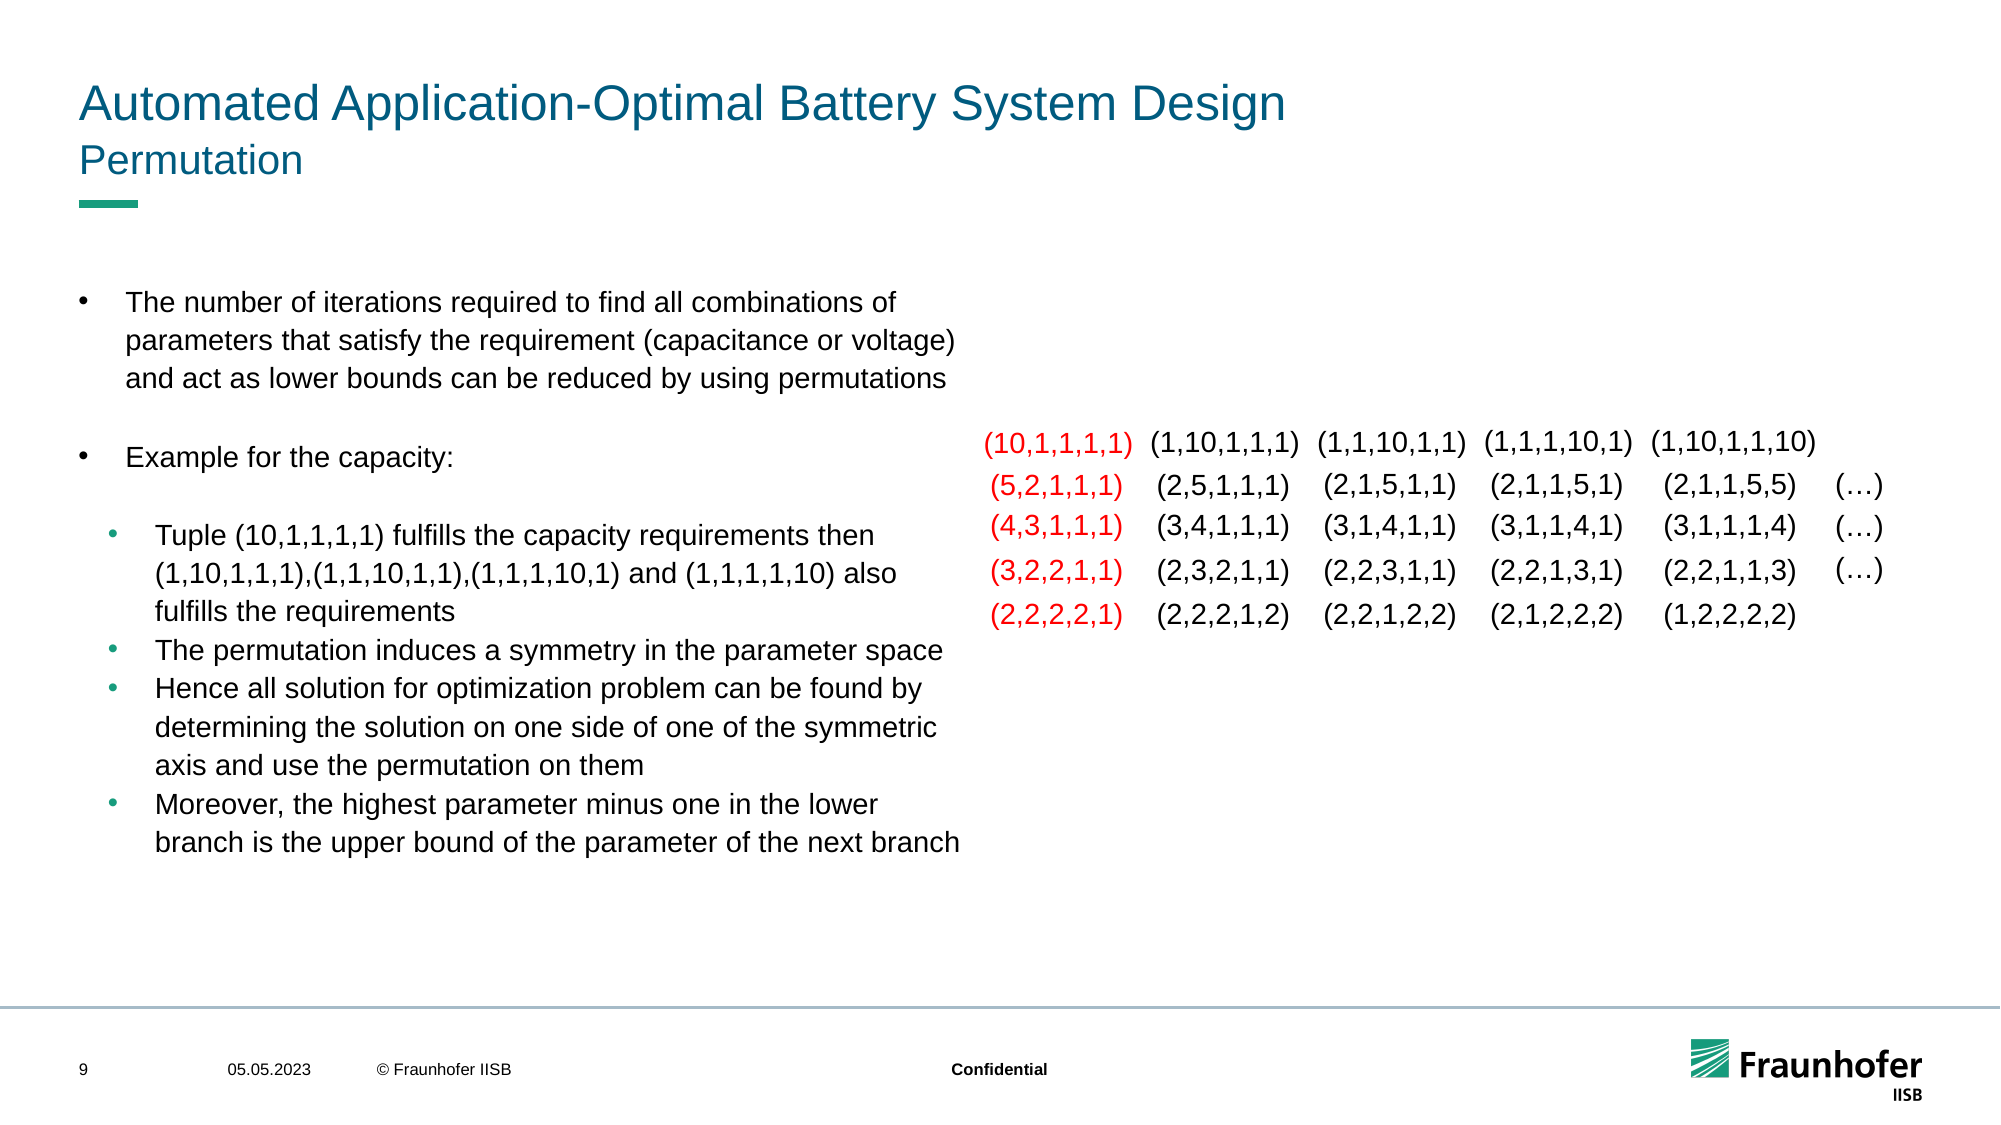

# Automated Application-Optimal Battery System Design
Permutation
The number of iterations required to find all combinations of parameters that satisfy the requirement (capacitance or voltage) and act as lower bounds can be reduced by using permutations
Example for the capacity:
Tuple (10,1,1,1,1) fulfills the capacity requirements then (1,10,1,1,1),(1,1,10,1,1),(1,1,1,10,1) and (1,1,1,1,10) also fulfills the requirements
The permutation induces a symmetry in the parameter space
Hence all solution for optimization problem can be found by determining the solution on one side of one of the symmetric axis and use the permutation on them
Moreover, the highest parameter minus one in the lower branch is the upper bound of the parameter of the next branch
(1,1,1,10,1)
(2,1,1,5,1)
(3,1,1,4,1)
(2,2,1,3,1)
(2,1,2,2,2)
(1,10,1,1,10)
(2,1,1,5,5)
(3,1,1,1,4)
(2,2,1,1,3)
(1,2,2,2,2)
(1,10,1,1,1)
(2,5,1,1,1)
(3,4,1,1,1)
(2,3,2,1,1)
(2,2,2,1,2)
(1,1,10,1,1)
(2,1,5,1,1)
(3,1,4,1,1)
(2,2,3,1,1)
(2,2,1,2,2)
(10,1,1,1,1)
(5,2,1,1,1)
(4,3,1,1,1)
(3,2,2,1,1)
(2,2,2,2,1)
(…)
(…)
(…)
9
05.05.2023
© Fraunhofer IISB